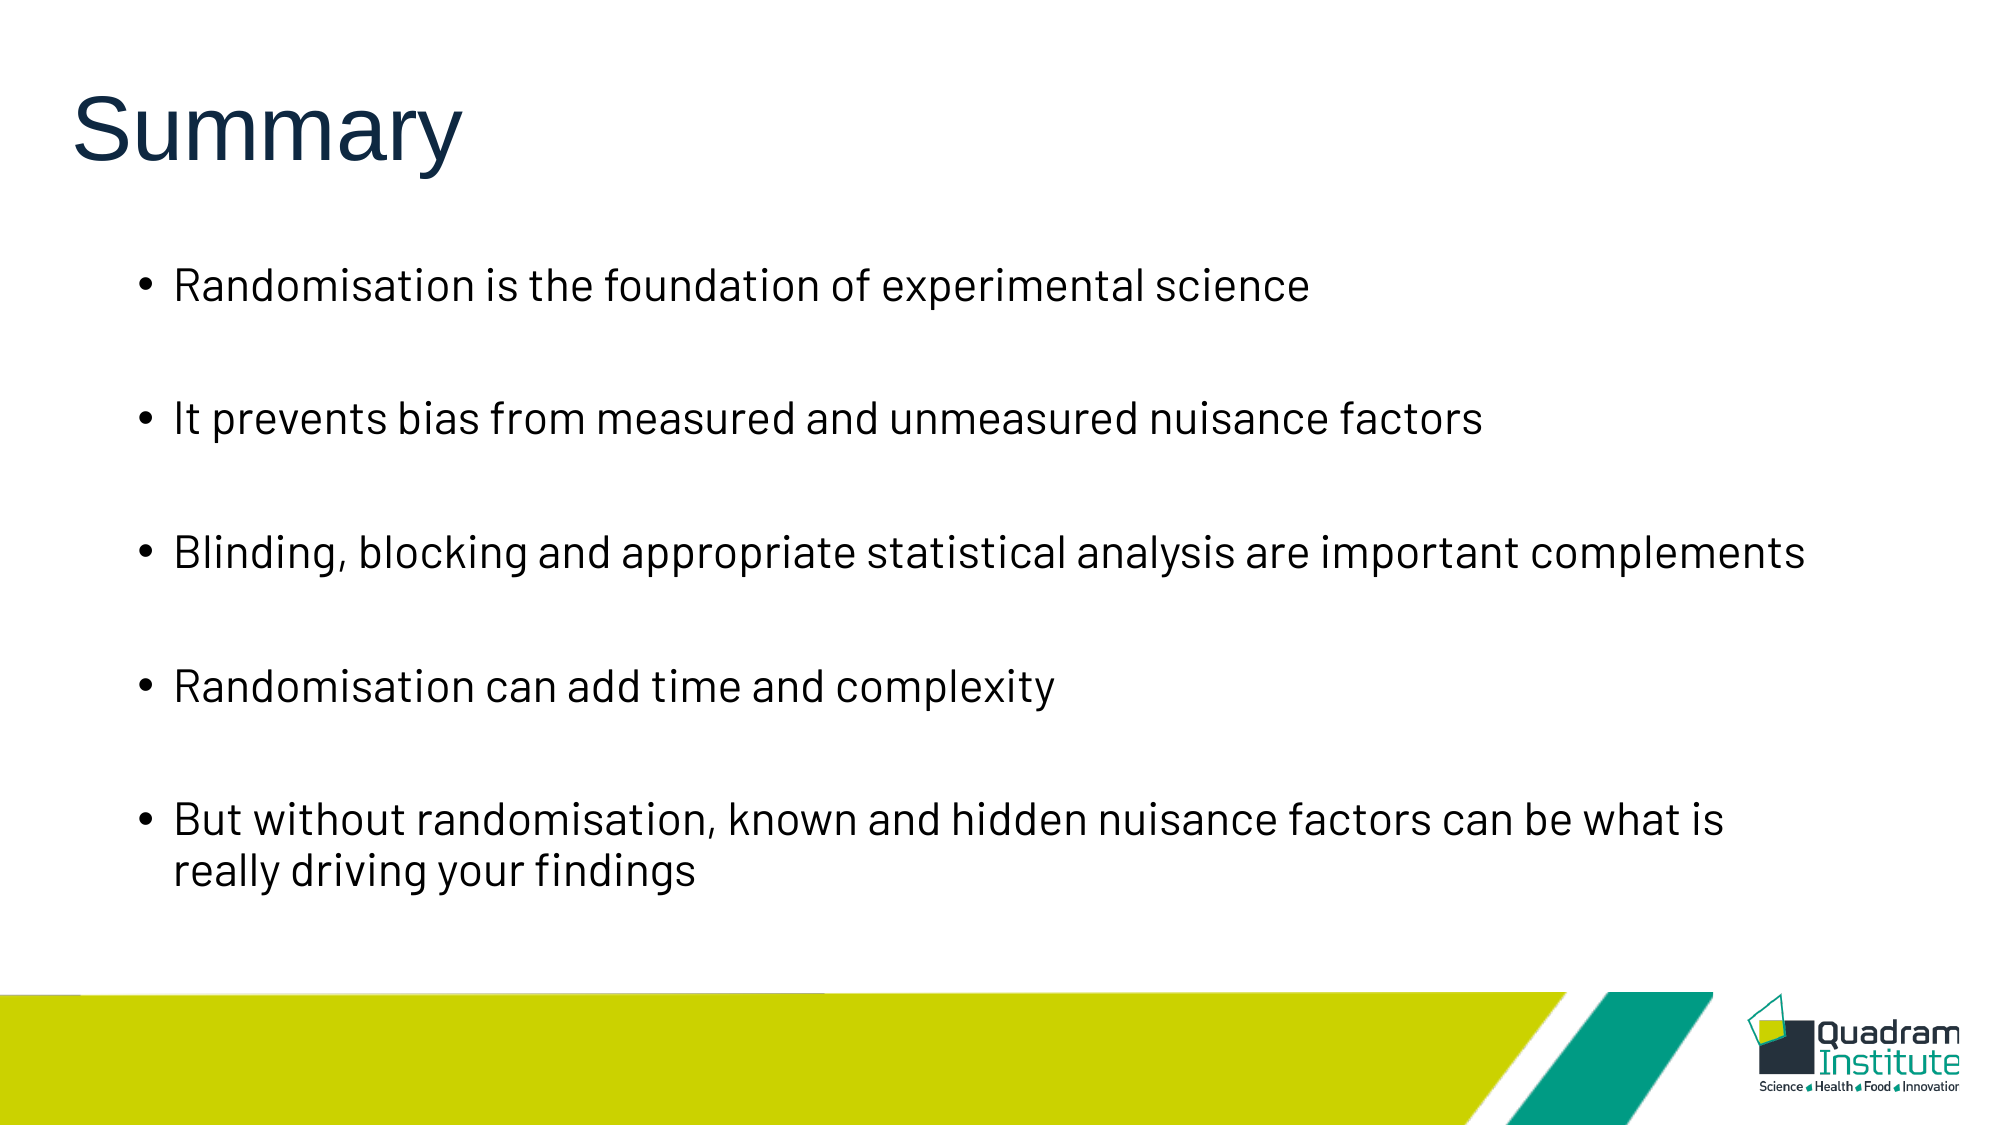

# Summary
Randomisation is the foundation of experimental science

It prevents bias from measured and unmeasured nuisance factors

Blinding, blocking and appropriate statistical analysis are important complements

Randomisation can add time and complexity

But without randomisation, known and hidden nuisance factors can be what is really driving your findings